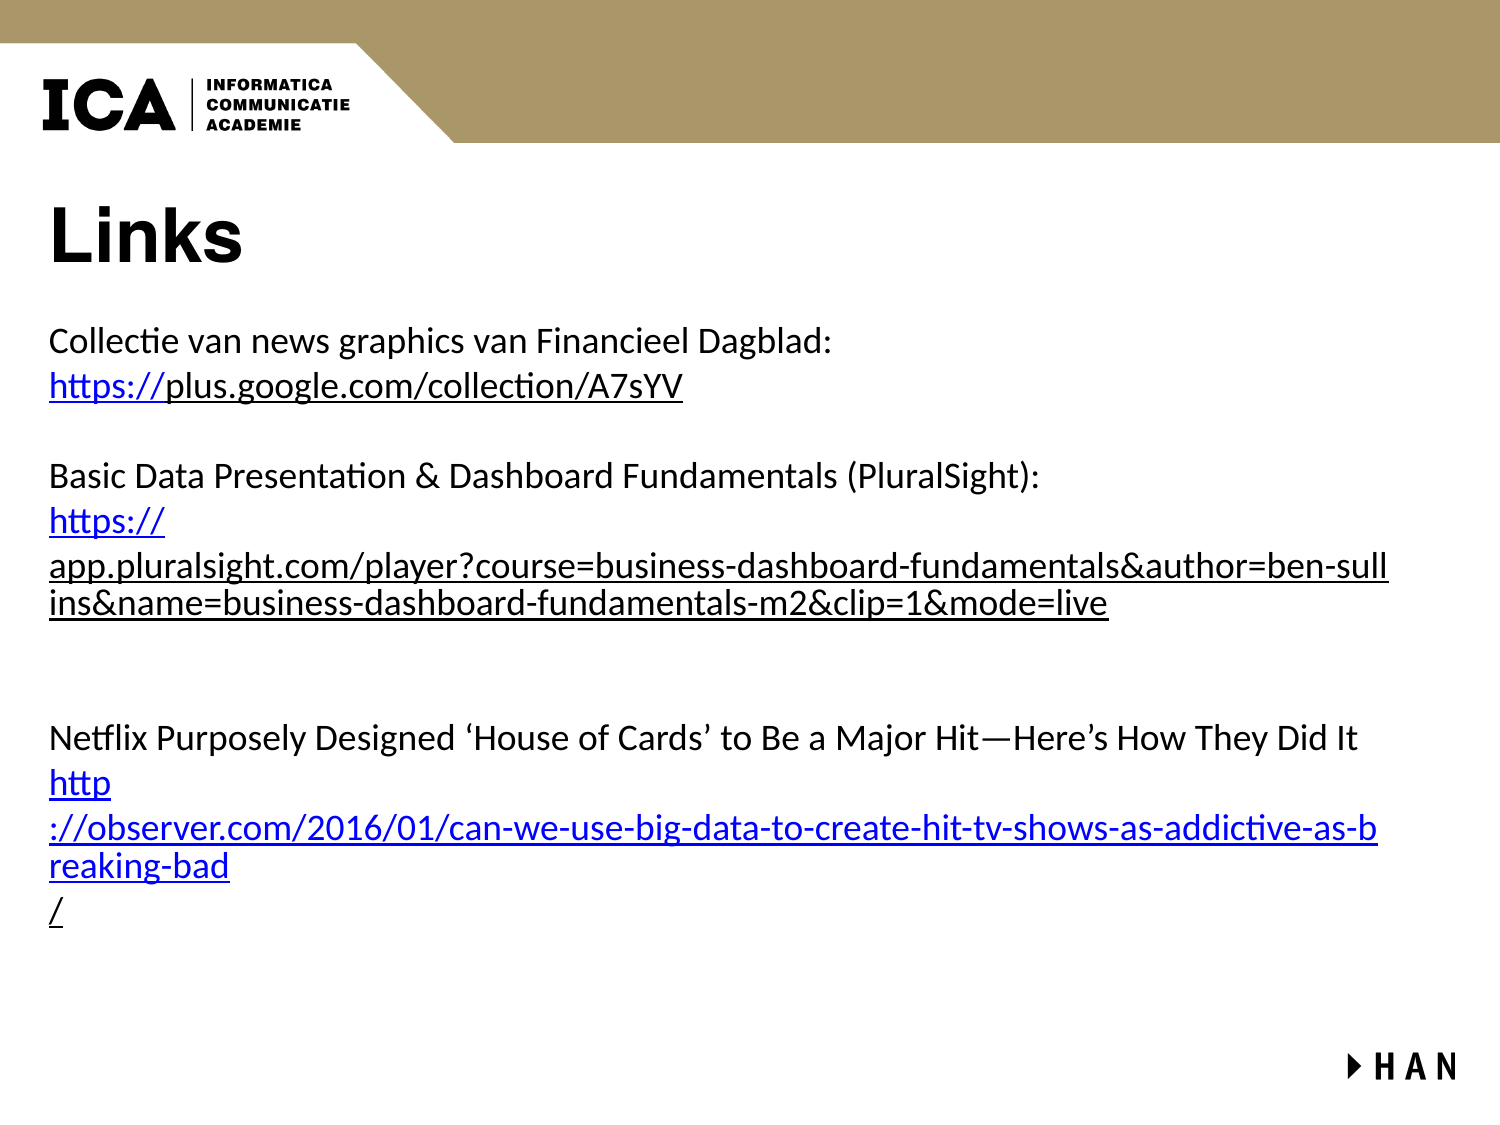

# Links
Collectie van news graphics van Financieel Dagblad:
https://plus.google.com/collection/A7sYV

Basic Data Presentation & Dashboard Fundamentals (PluralSight):
https://app.pluralsight.com/player?course=business-dashboard-fundamentals&author=ben-sullins&name=business-dashboard-fundamentals-m2&clip=1&mode=live

Netflix Purposely Designed ‘House of Cards’ to Be a Major Hit—Here’s How They Did It
http://observer.com/2016/01/can-we-use-big-data-to-create-hit-tv-shows-as-addictive-as-breaking-bad/